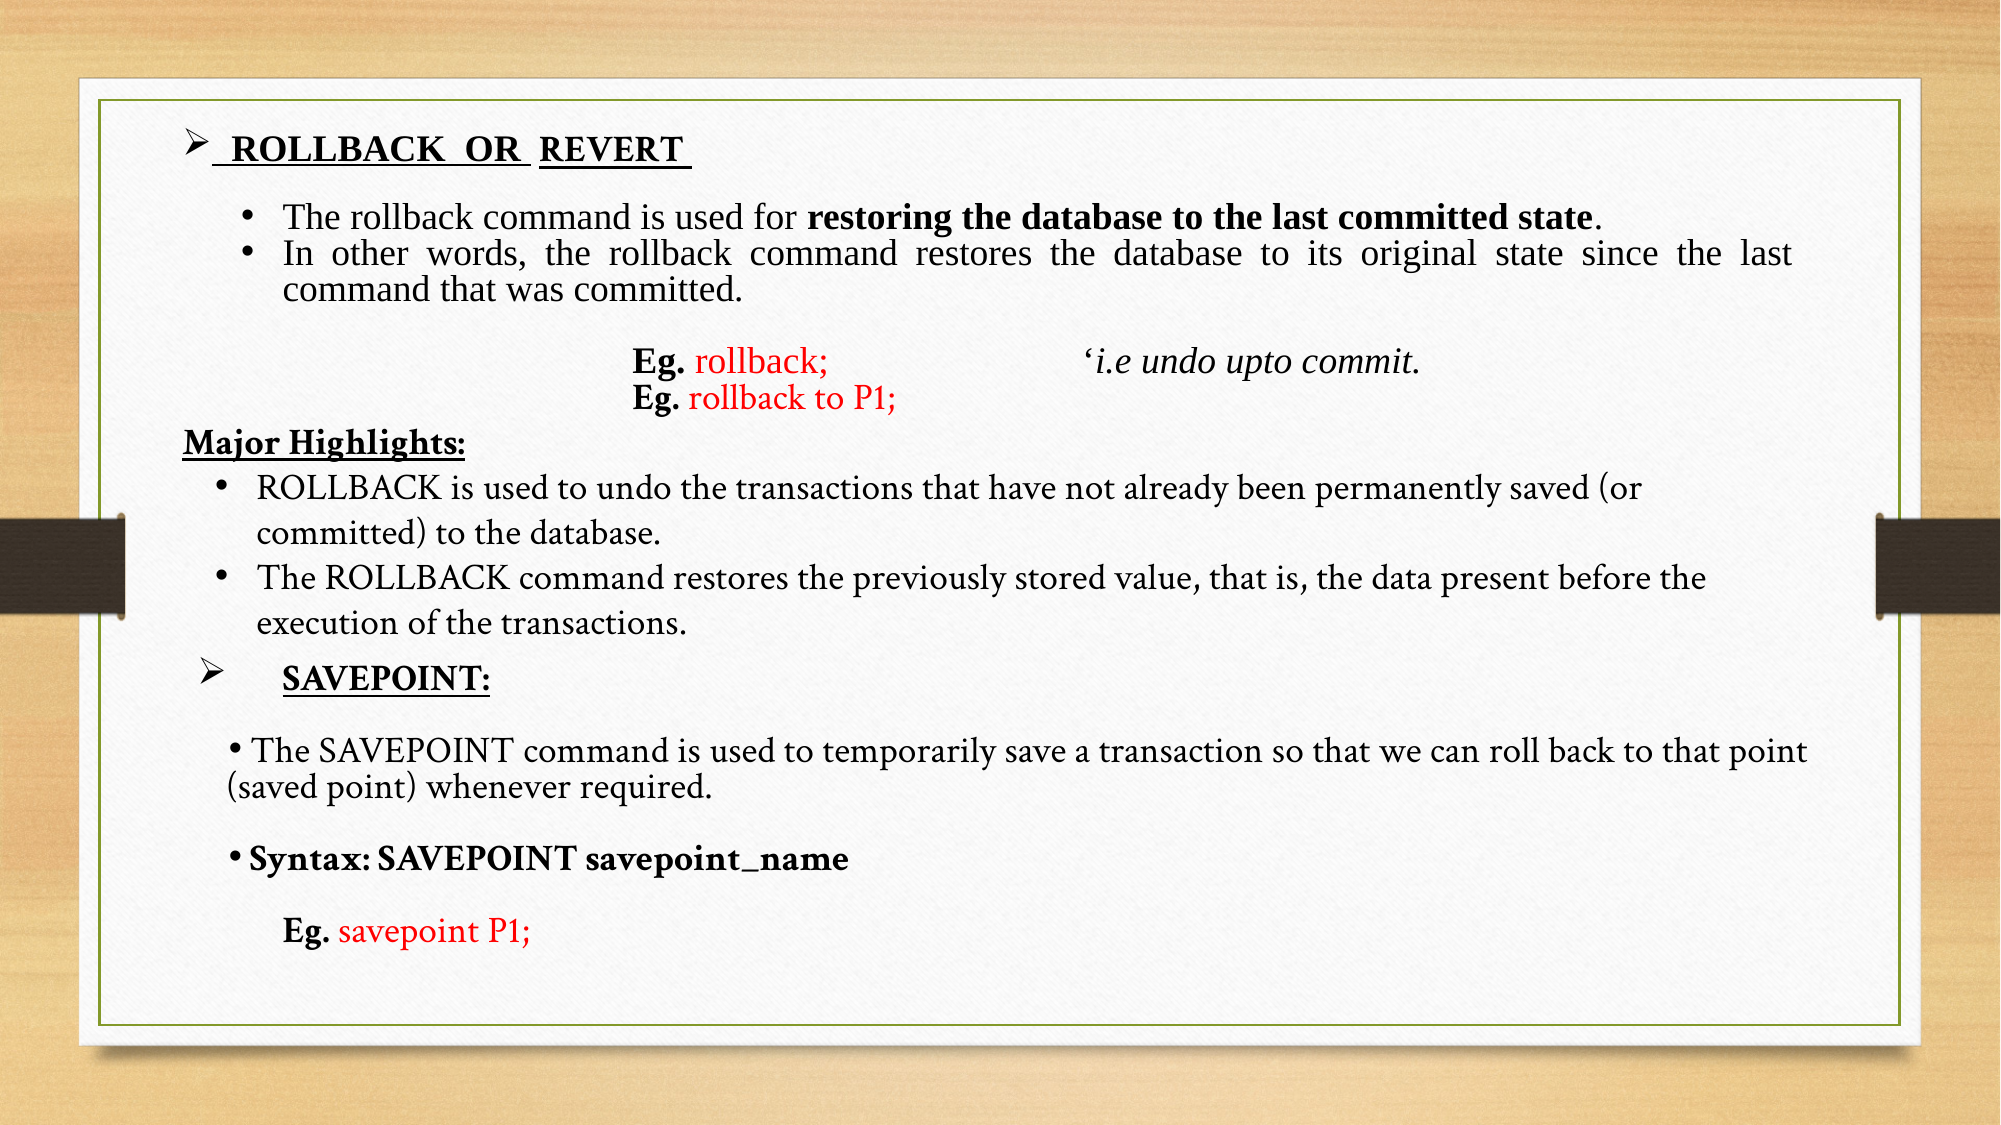

ROLLBACK  OR  REVERT

The rollback command is used for restoring the database to the last committed state.
In other words, the rollback command restores the database to its original state since the last command that was committed.

			Eg. rollback;		‘i.e undo upto commit.
			Eg. rollback to P1;
Major Highlights:
ROLLBACK is used to undo the transactions that have not already been permanently saved (or committed) to the database.
The ROLLBACK command restores the previously stored value, that is, the data present before the execution of the transactions.
SAVEPOINT:

 The SAVEPOINT command is used to temporarily save a transaction so that we can roll back to that point (saved point) whenever required.

 Syntax: SAVEPOINT savepoint_name

	Eg. savepoint P1;